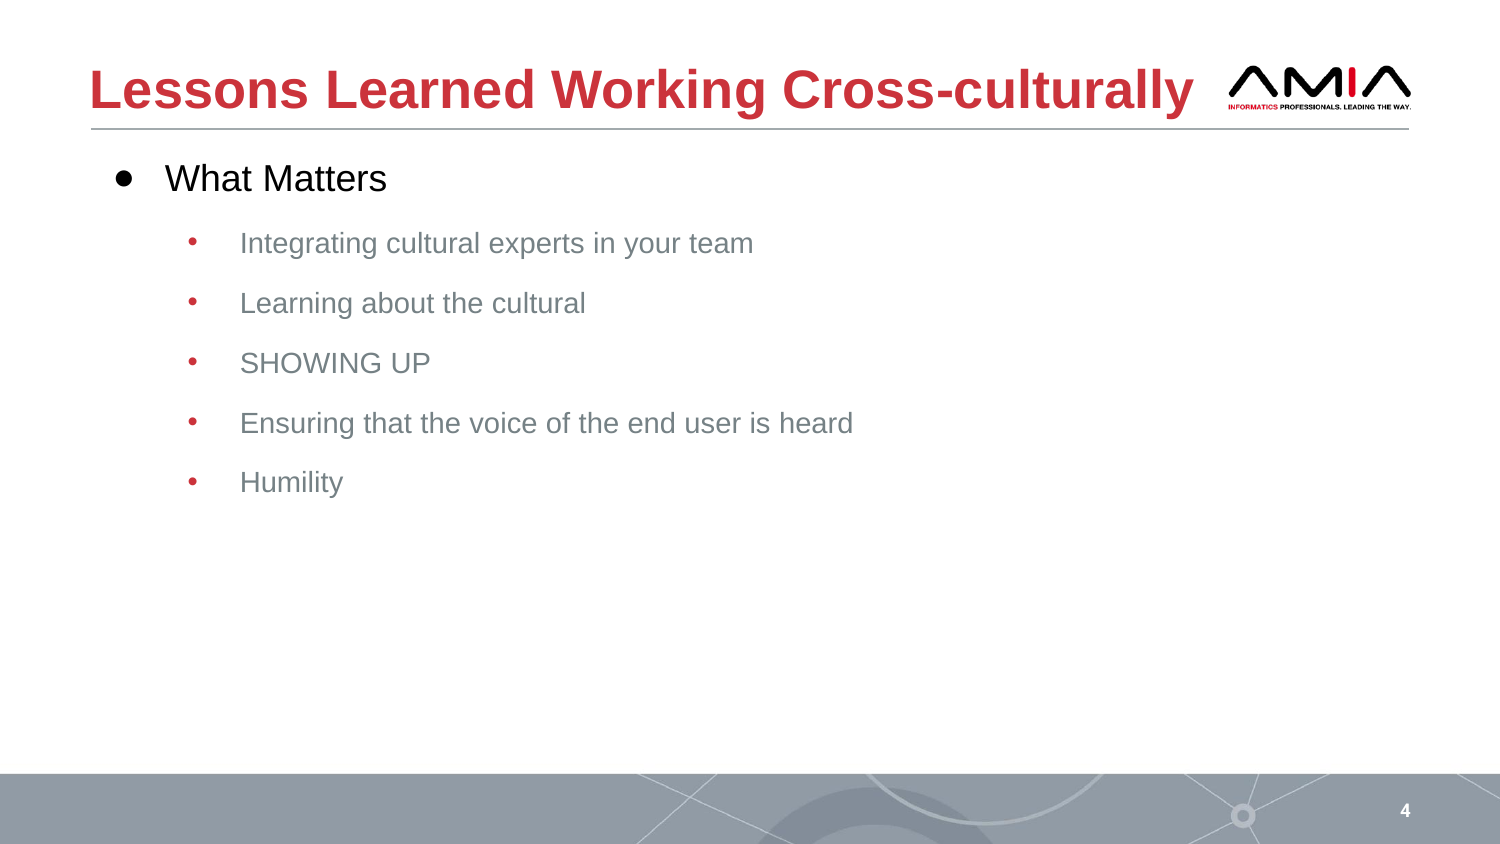

# Lessons Learned Working Cross-culturally
What Matters
Integrating cultural experts in your team
Learning about the cultural
SHOWING UP
Ensuring that the voice of the end user is heard
Humility
4